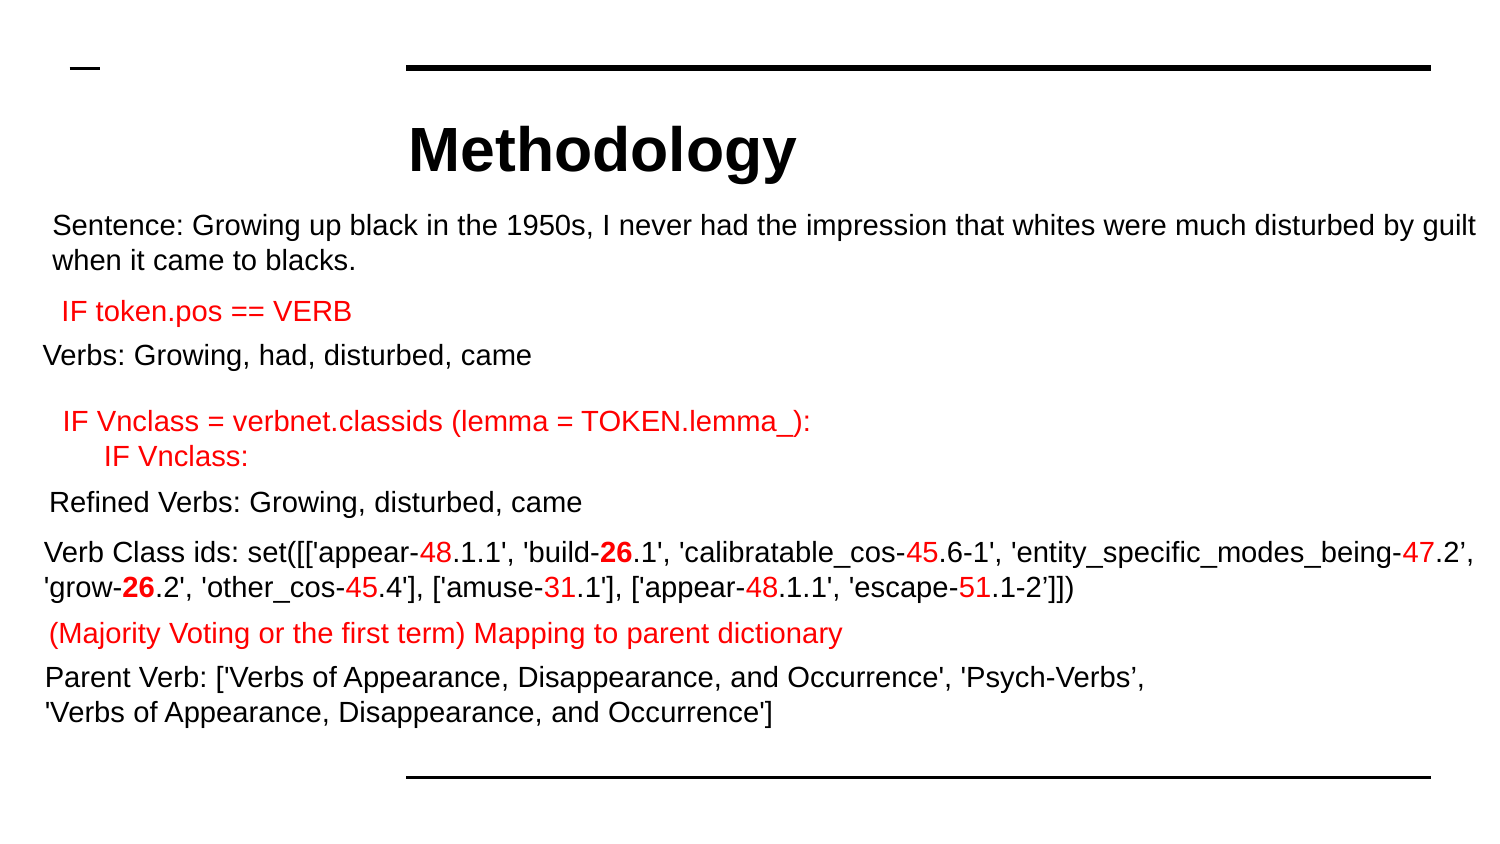

# Methodology
Sentence: Growing up black in the 1950s, I never had the impression that whites were much disturbed by guilt
when it came to blacks.
IF token.pos == VERB
Verbs: Growing, had, disturbed, came
IF Vnclass = verbnet.classids (lemma = TOKEN.lemma_):
     IF Vnclass:
Refined Verbs: Growing, disturbed, came
Verb Class ids: set([['appear-48.1.1', 'build-26.1', 'calibratable_cos-45.6-1', 'entity_specific_modes_being-47.2’,
'grow-26.2', 'other_cos-45.4'], ['amuse-31.1'], ['appear-48.1.1', 'escape-51.1-2’]])
(Majority Voting or the first term) Mapping to parent dictionary
Parent Verb: ['Verbs of Appearance, Disappearance, and Occurrence', 'Psych-Verbs’,
'Verbs of Appearance, Disappearance, and Occurrence']